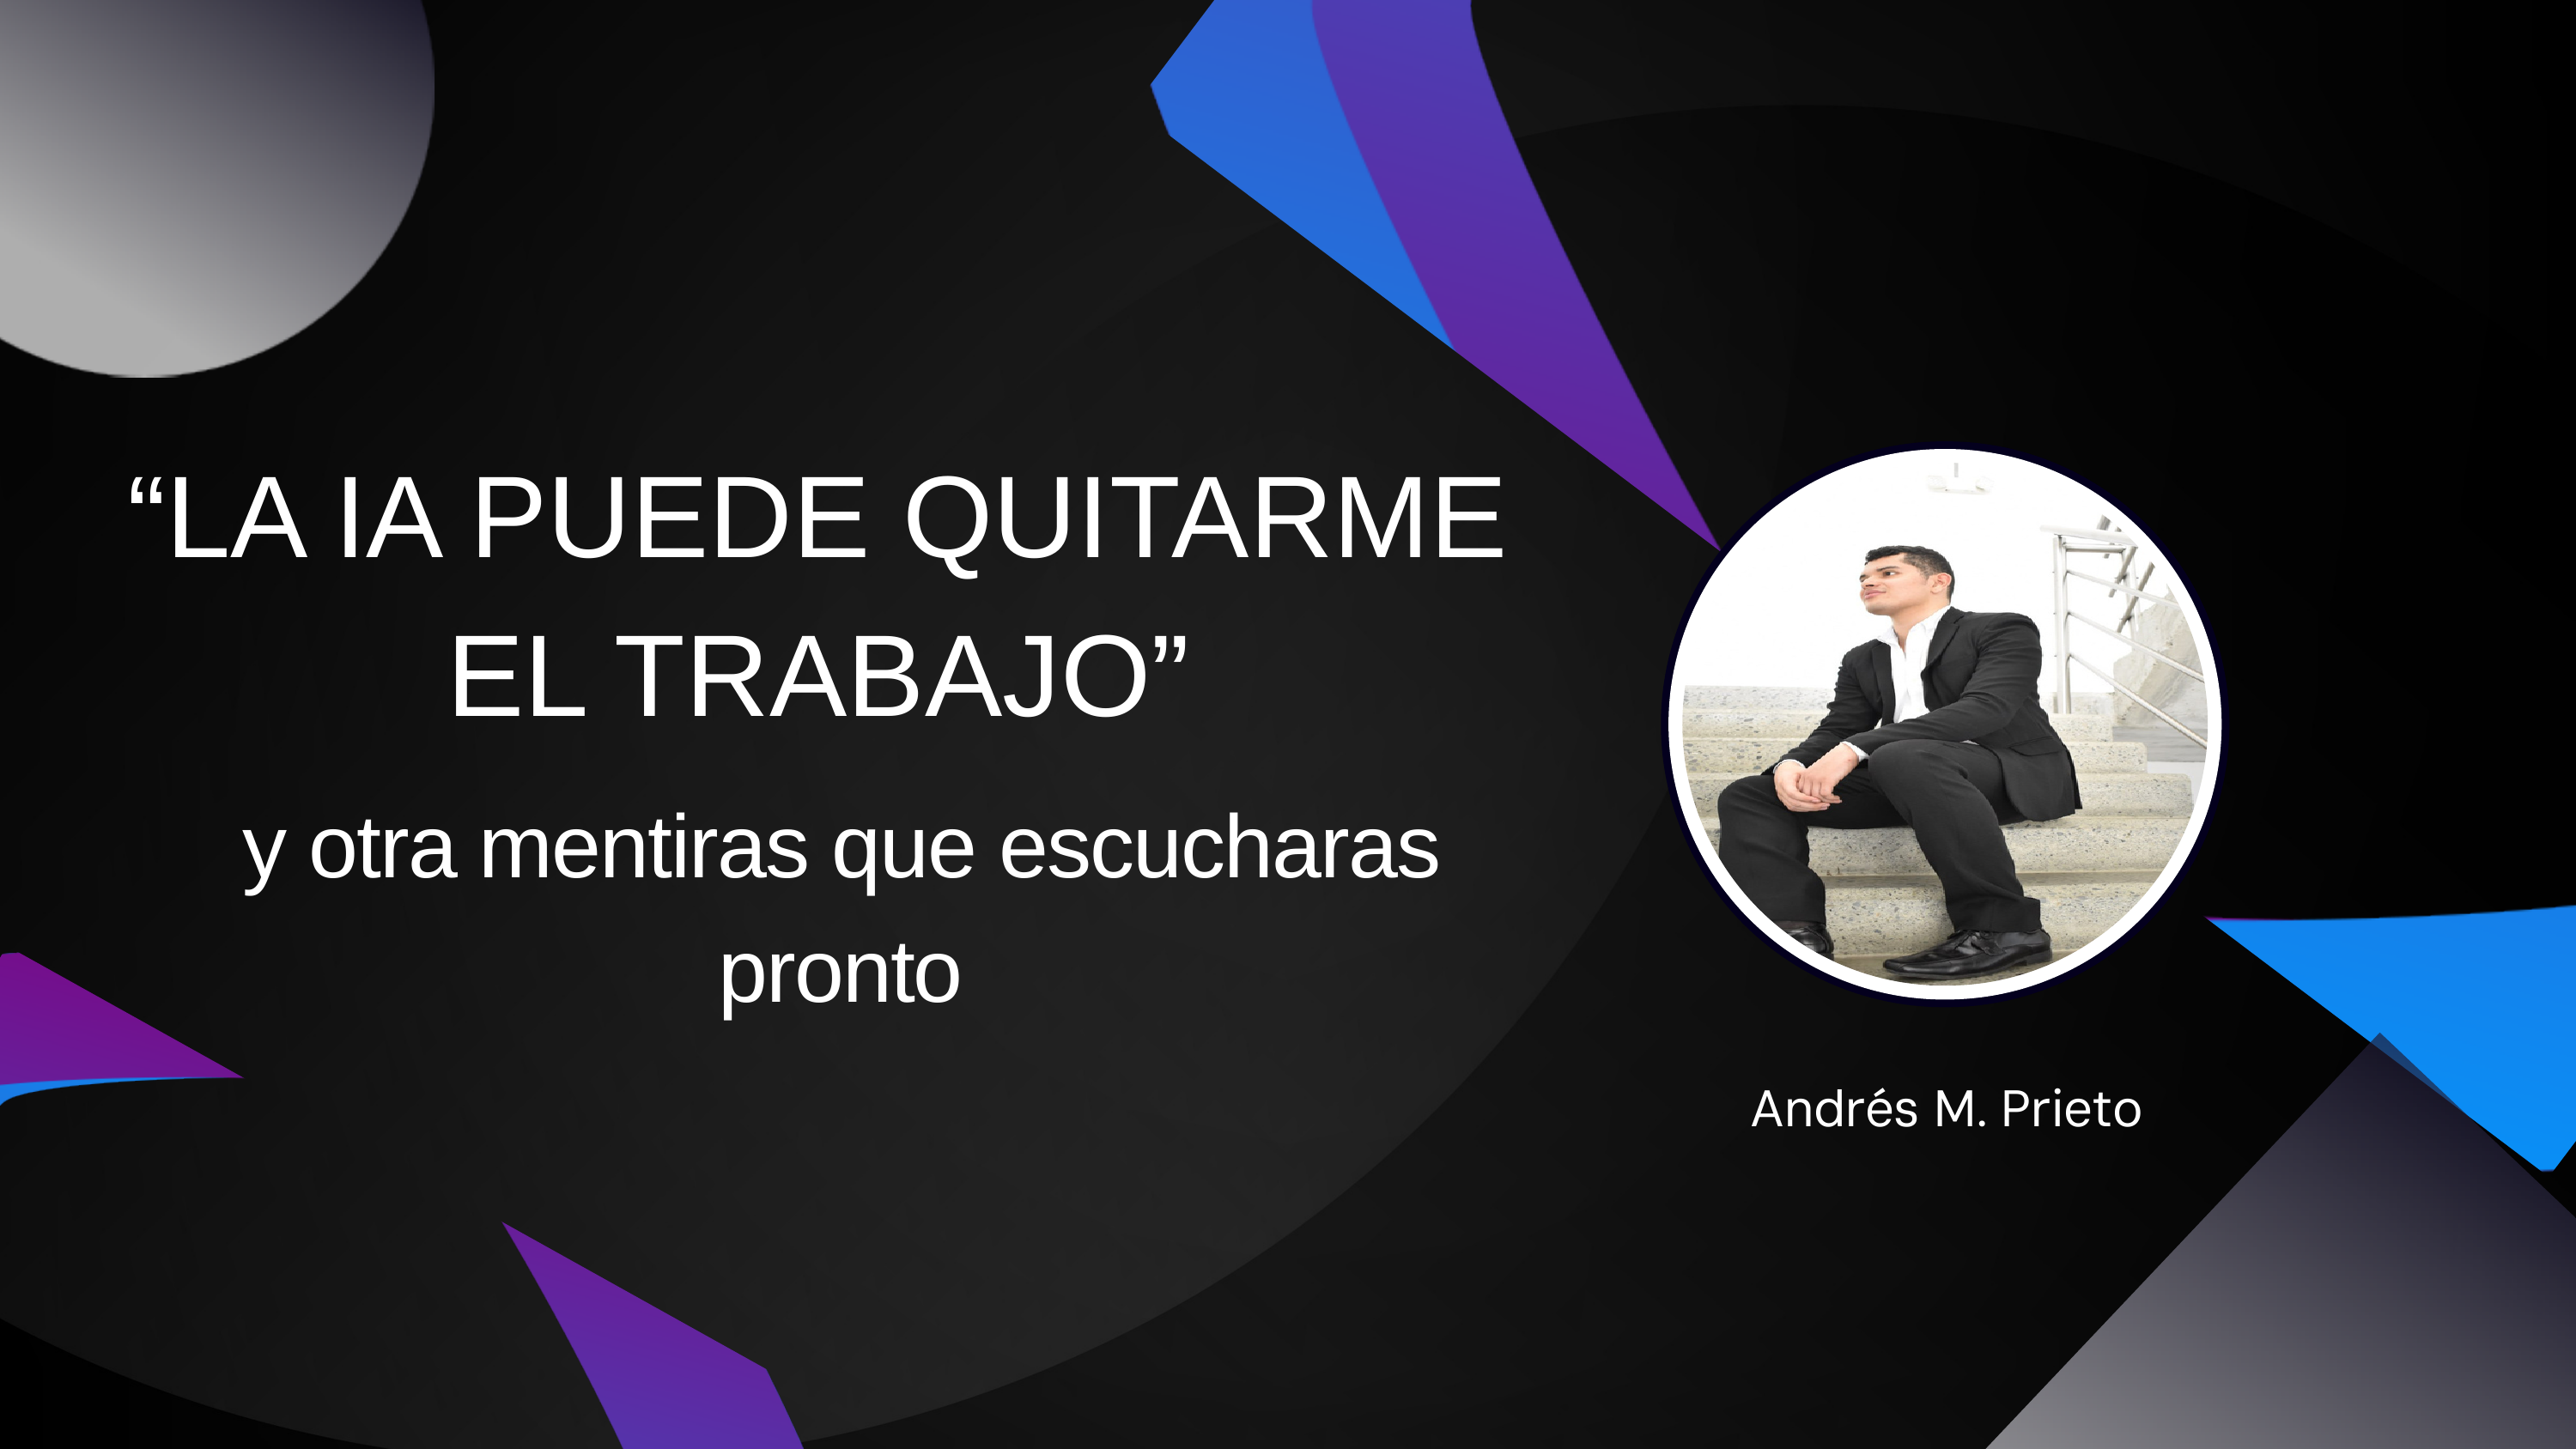

“LA IA PUEDE QUITARME EL TRABAJO”

y otra mentiras que escucharas pronto
 Andrés M. Prieto